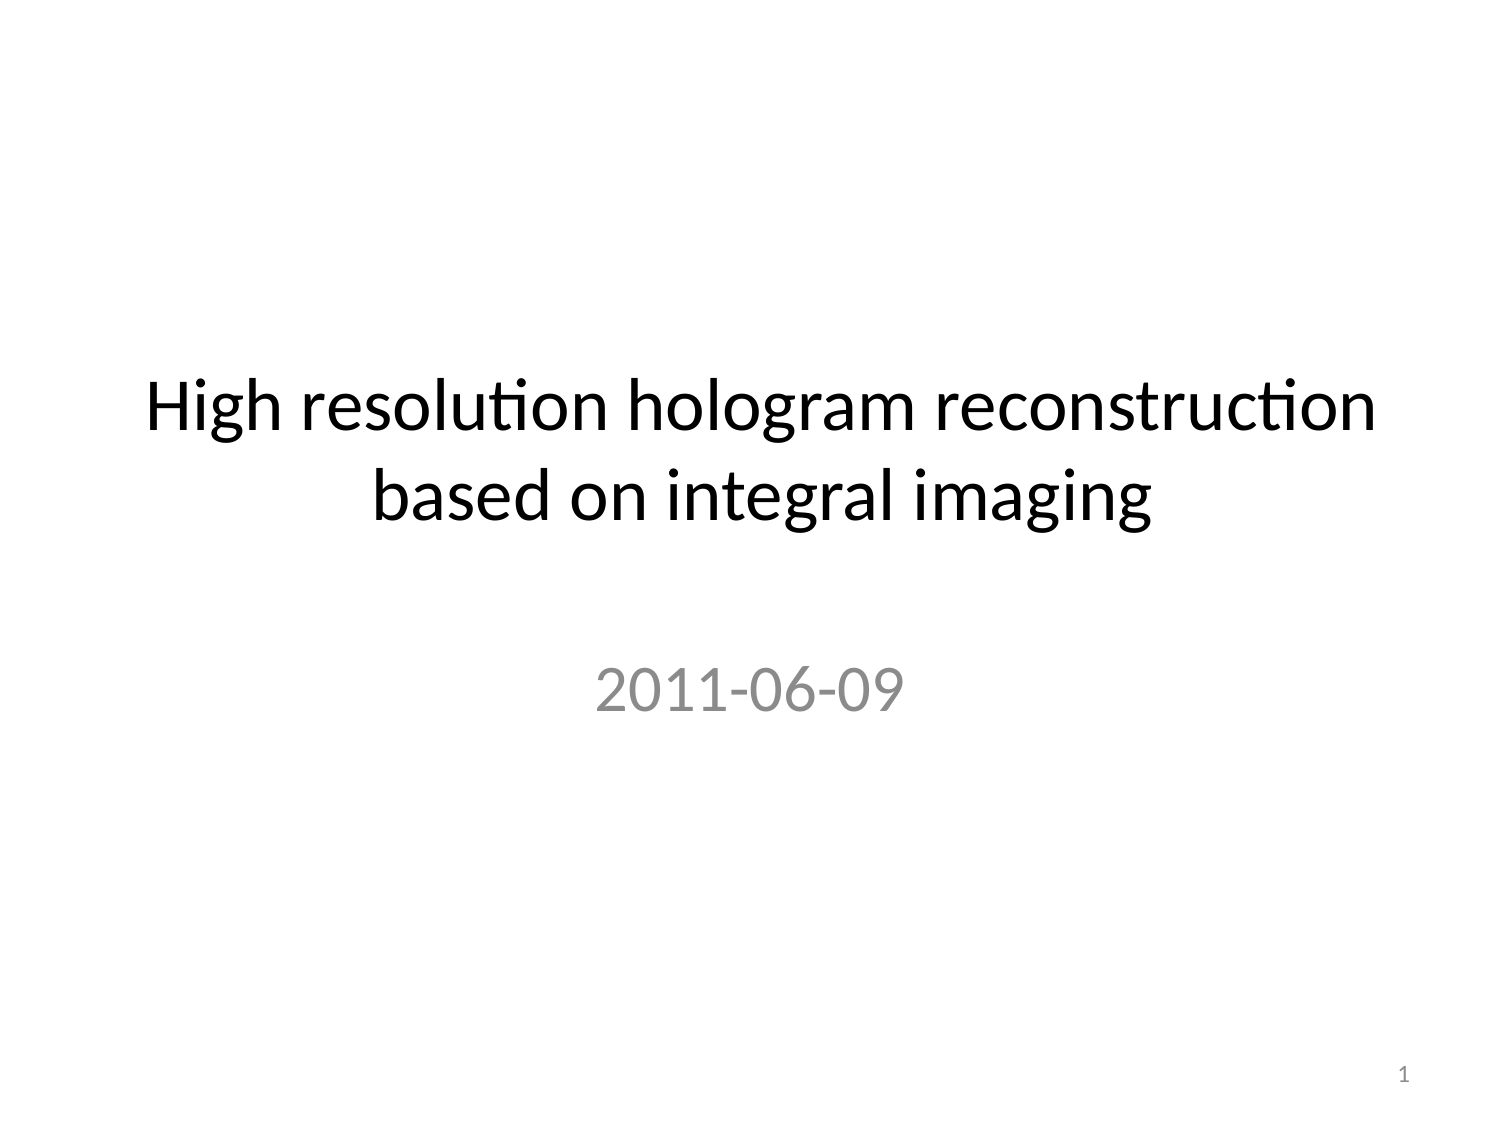

# High resolution hologram reconstruction based on integral imaging
2011-06-09
1